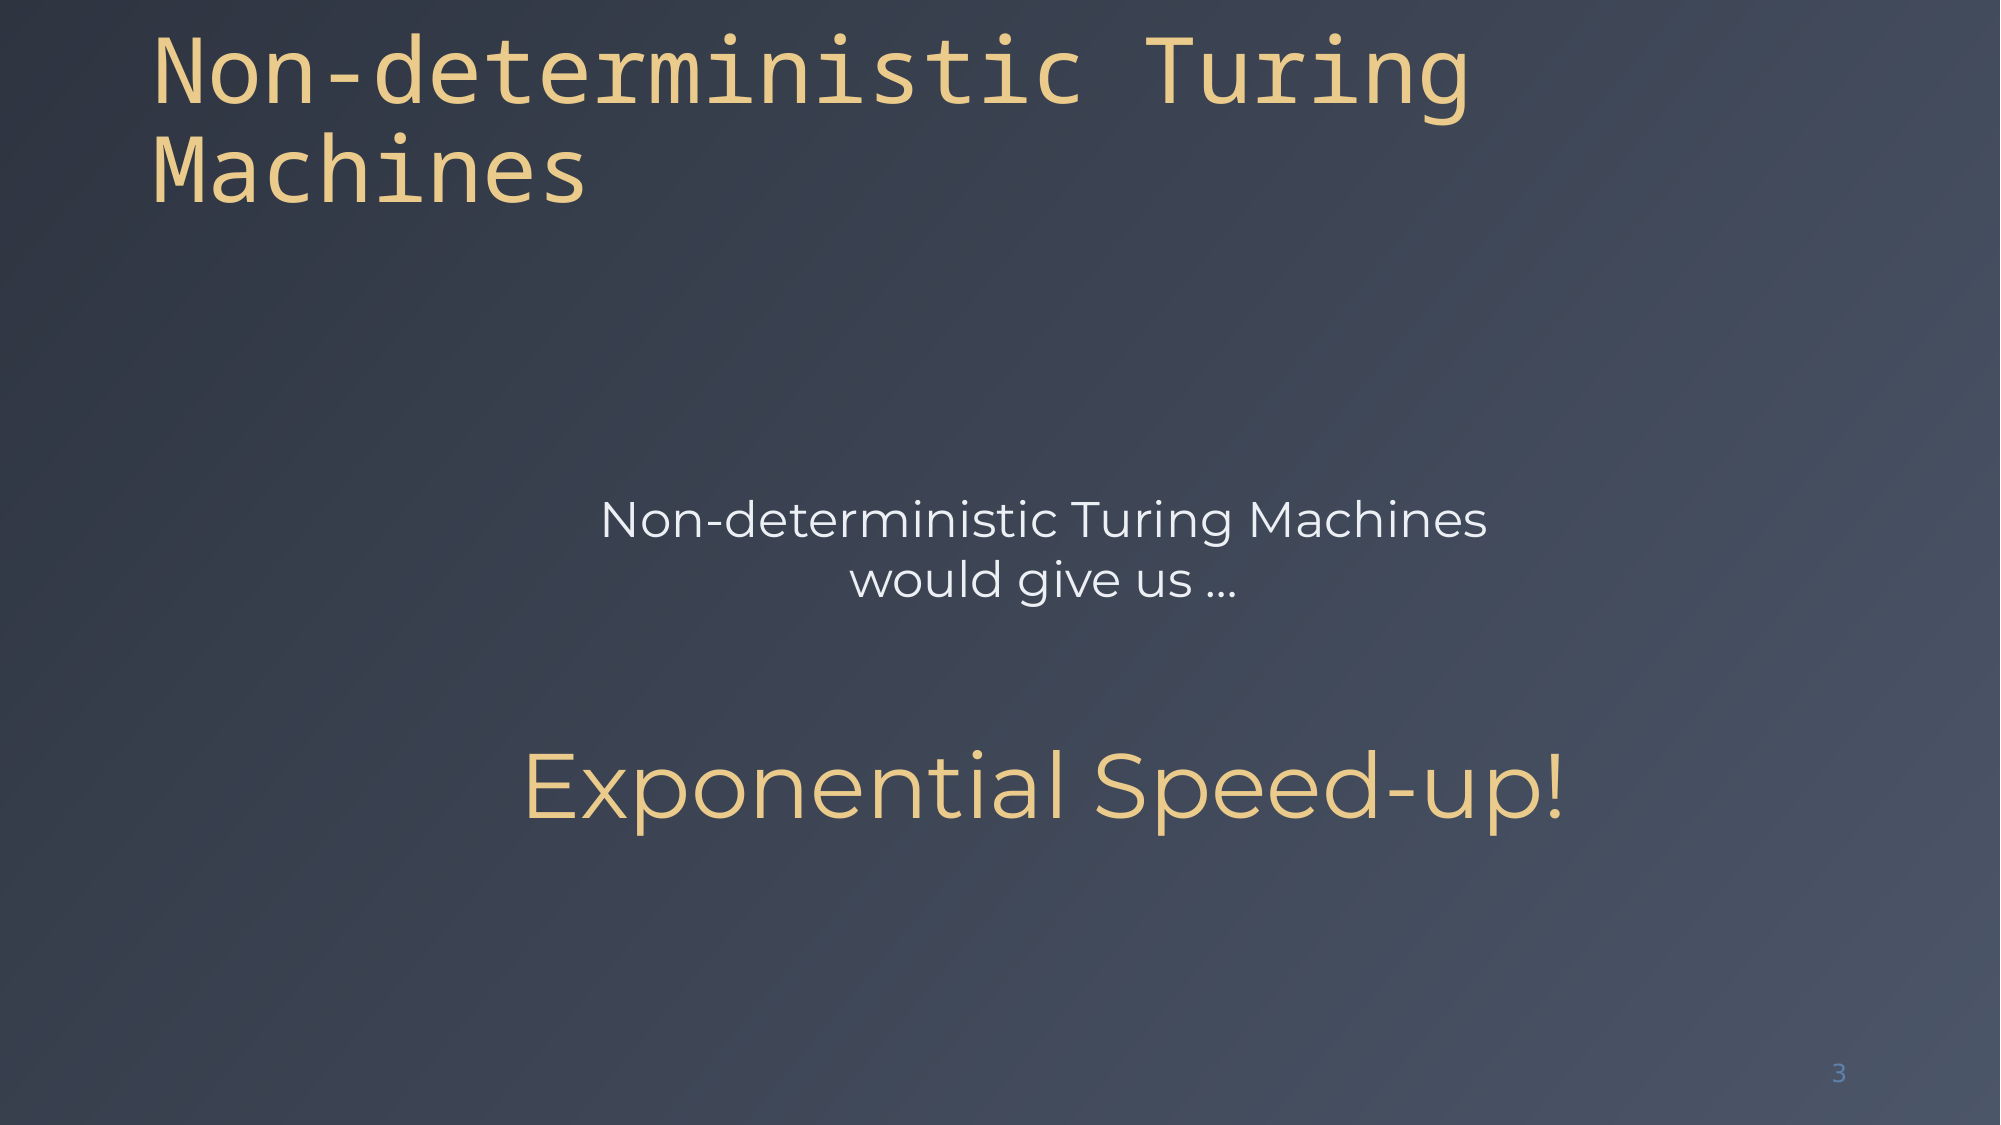

# Non-deterministic Turing Machines
Non-deterministic Turing Machines
would give us …

Exponential Speed-up!
3